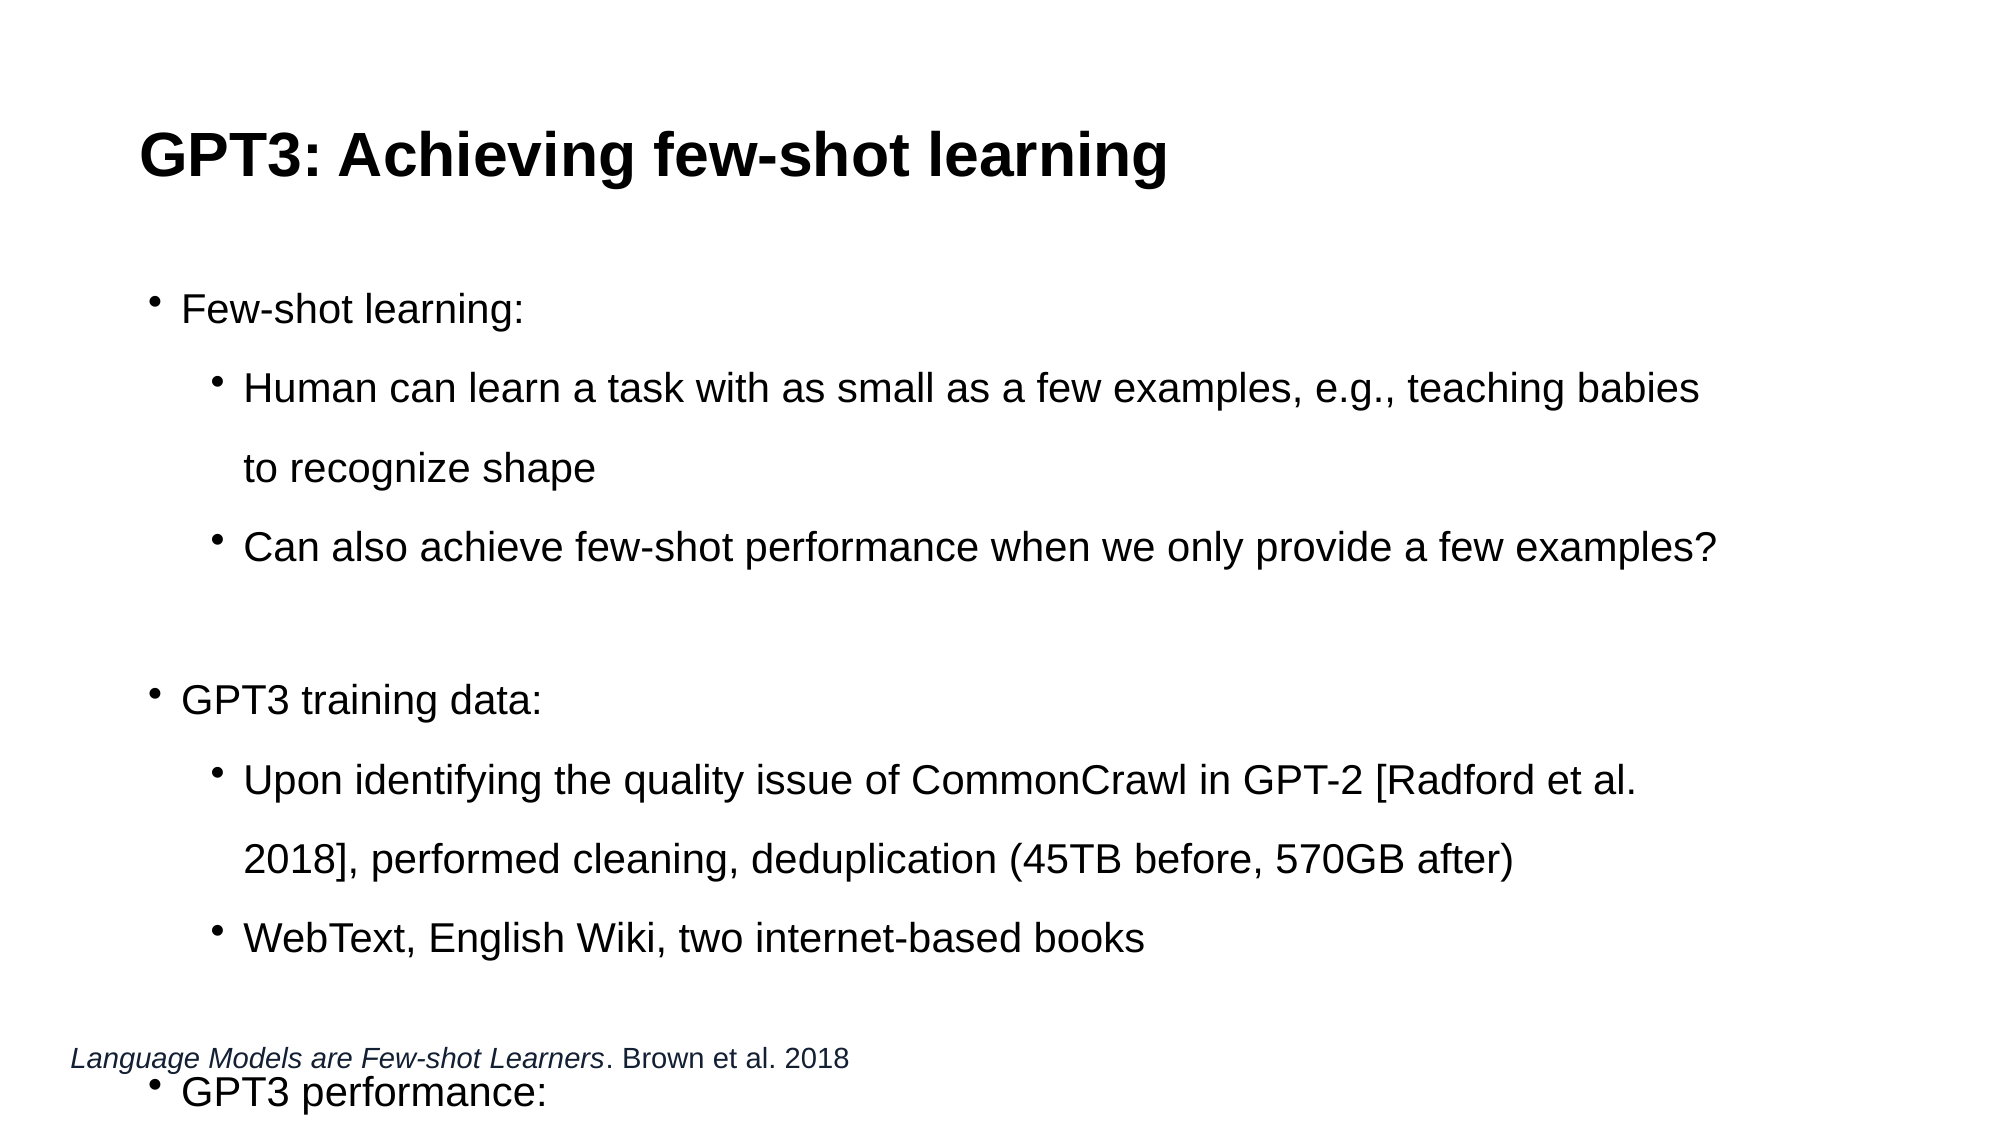

GPT3: Achieving few-shot learning
Few-shot learning:
Human can learn a task with as small as a few examples, e.g., teaching babies to recognize shape
Can also achieve few-shot performance when we only provide a few examples?

GPT3 training data:
Upon identifying the quality issue of CommonCrawl in GPT-2 [Radford et al. 2018], performed cleaning, deduplication (45TB before, 570GB after)
WebText, English Wiki, two internet-based books

GPT3 performance:
Achieves strong performance on many NLP datasets, including translation, question-answering, and cloze tasks
Language Models are Few-shot Learners. Brown et al. 2018